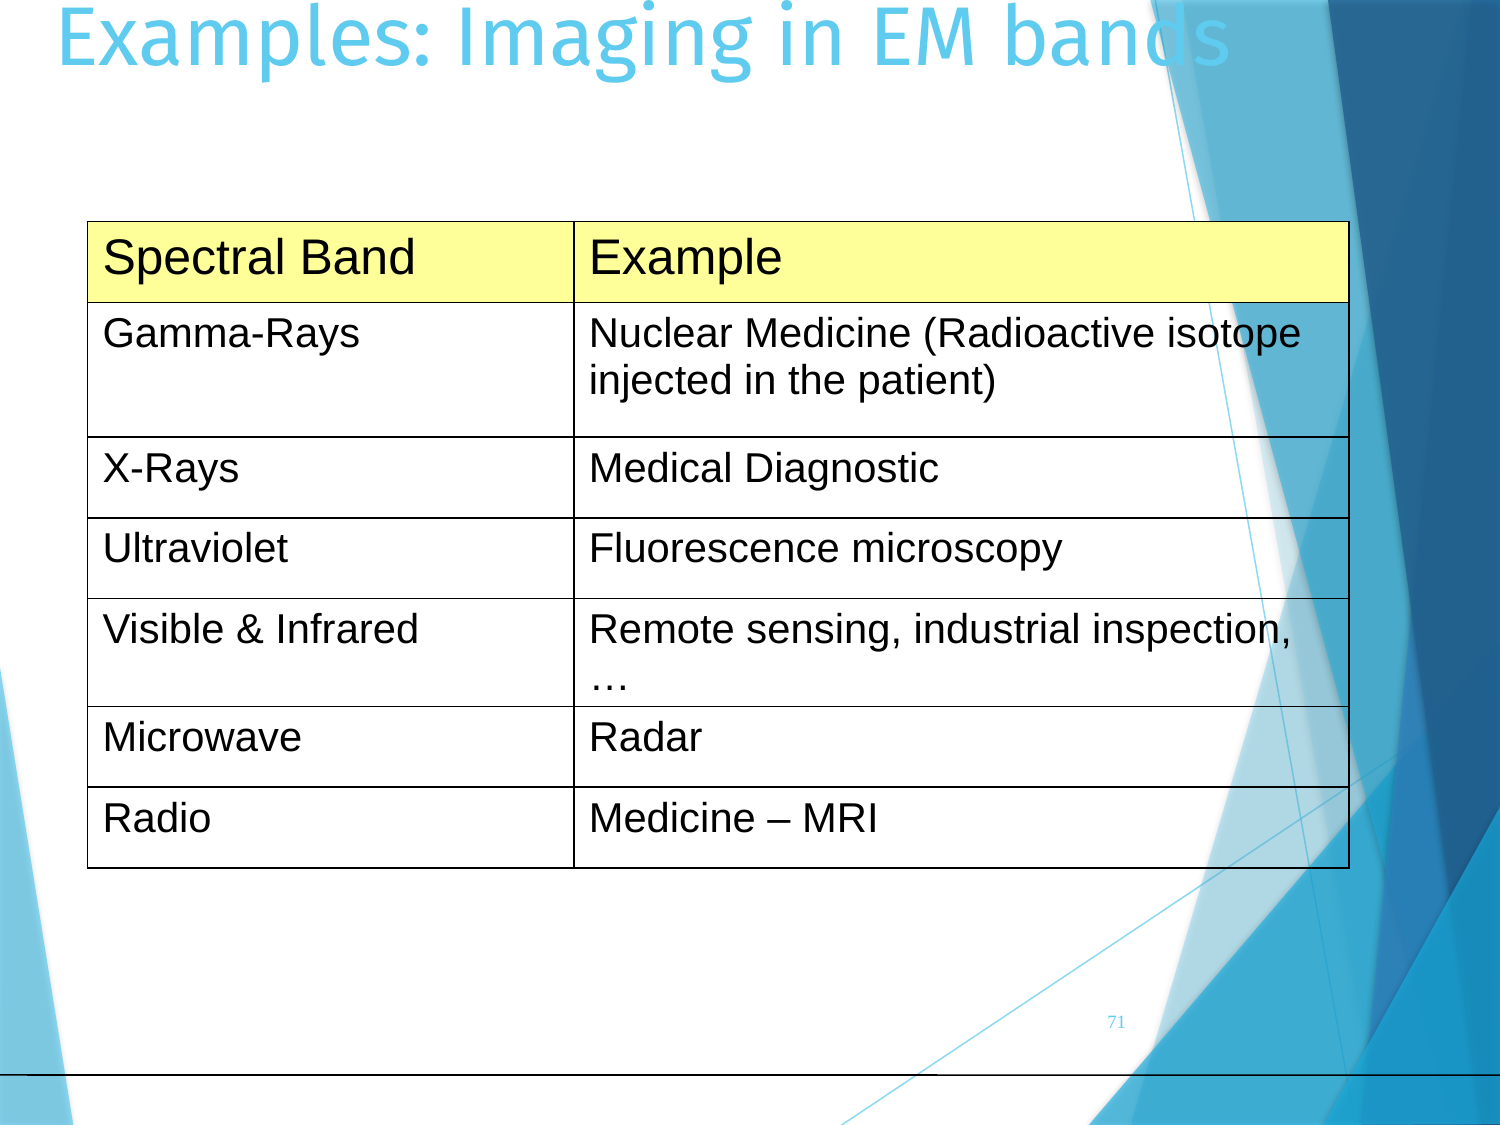

# Examples: Imaging in EM bands
| Spectral Band | Example |
| --- | --- |
| Gamma-Rays | Nuclear Medicine (Radioactive isotope injected in the patient) |
| X-Rays | Medical Diagnostic |
| Ultraviolet | Fluorescence microscopy |
| Visible & Infrared | Remote sensing, industrial inspection, … |
| Microwave | Radar |
| Radio | Medicine – MRI |
71